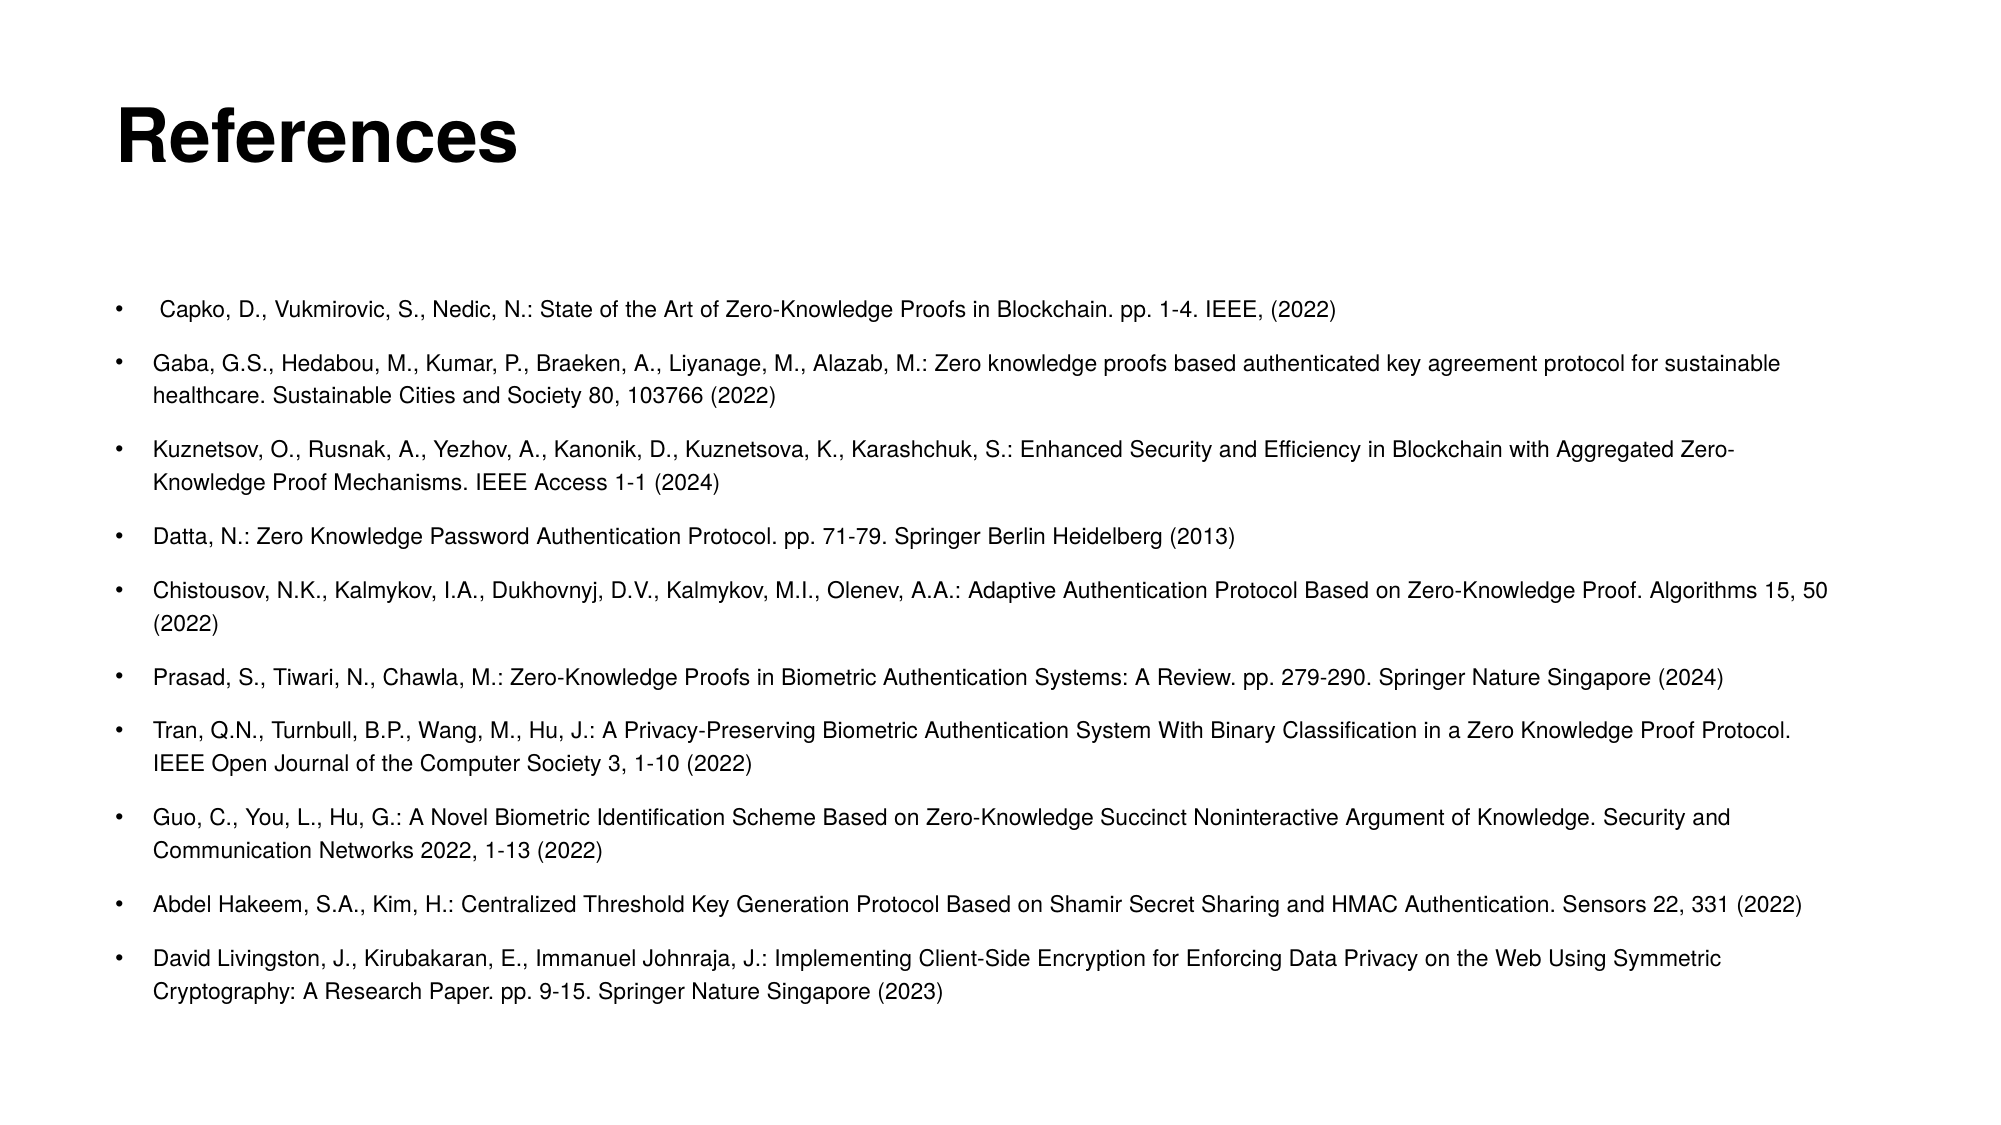

# References
 Capko, D., Vukmirovic, S., Nedic, N.: State of the Art of Zero-Knowledge Proofs in Blockchain. pp. 1-4. IEEE, (2022)
Gaba, G.S., Hedabou, M., Kumar, P., Braeken, A., Liyanage, M., Alazab, M.: Zero knowledge proofs based authenticated key agreement protocol for sustainable healthcare. Sustainable Cities and Society 80, 103766 (2022)
Kuznetsov, O., Rusnak, A., Yezhov, A., Kanonik, D., Kuznetsova, K., Karashchuk, S.: Enhanced Security and Efficiency in Blockchain with Aggregated Zero-Knowledge Proof Mechanisms. IEEE Access 1-1 (2024)
Datta, N.: Zero Knowledge Password Authentication Protocol. pp. 71-79. Springer Berlin Heidelberg (2013)
Chistousov, N.K., Kalmykov, I.A., Dukhovnyj, D.V., Kalmykov, M.I., Olenev, A.A.: Adaptive Authentication Protocol Based on Zero-Knowledge Proof. Algorithms 15, 50 (2022)
Prasad, S., Tiwari, N., Chawla, M.: Zero-Knowledge Proofs in Biometric Authentication Systems: A Review. pp. 279-290. Springer Nature Singapore (2024)
Tran, Q.N., Turnbull, B.P., Wang, M., Hu, J.: A Privacy-Preserving Biometric Authentication System With Binary Classification in a Zero Knowledge Proof Protocol. IEEE Open Journal of the Computer Society 3, 1-10 (2022)
Guo, C., You, L., Hu, G.: A Novel Biometric Identification Scheme Based on Zero-Knowledge Succinct Noninteractive Argument of Knowledge. Security and Communication Networks 2022, 1-13 (2022)
Abdel Hakeem, S.A., Kim, H.: Centralized Threshold Key Generation Protocol Based on Shamir Secret Sharing and HMAC Authentication. Sensors 22, 331 (2022)
David Livingston, J., Kirubakaran, E., Immanuel Johnraja, J.: Implementing Client-Side Encryption for Enforcing Data Privacy on the Web Using Symmetric Cryptography: A Research Paper. pp. 9-15. Springer Nature Singapore (2023)